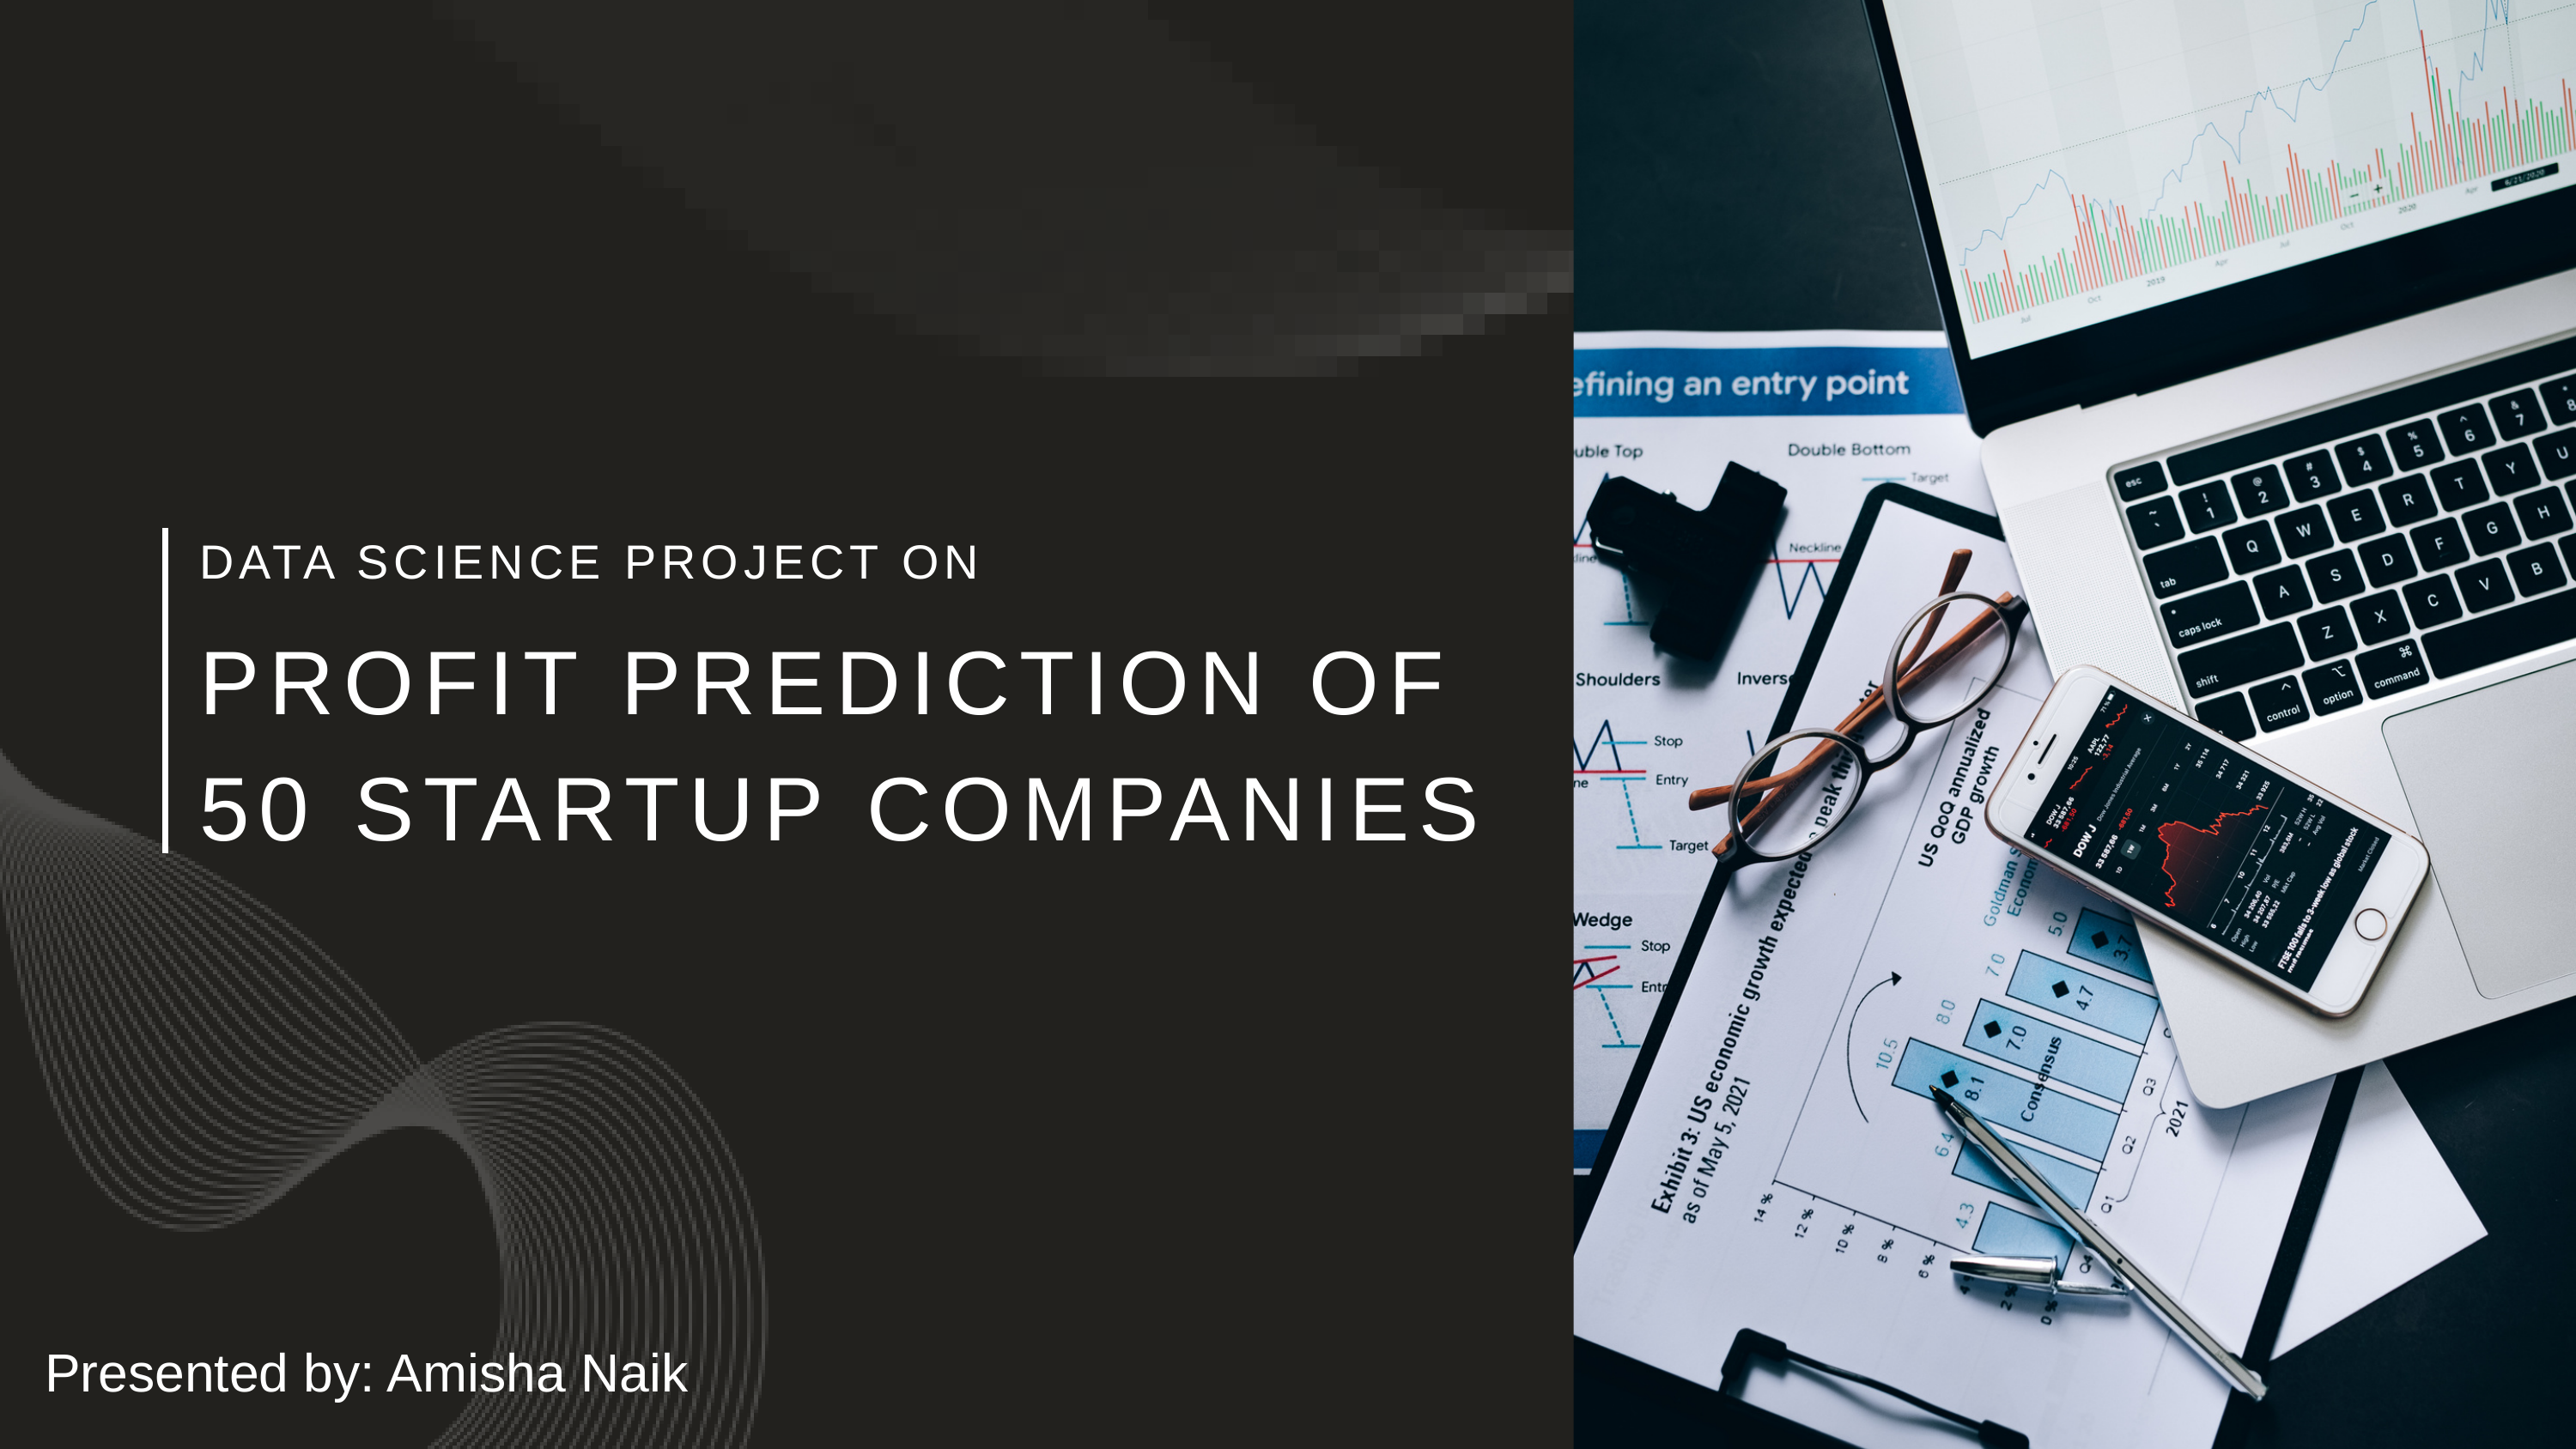

DATA SCIENCE PROJECT ON

PROFIT PREDICTION OF 50 STARTUP COMPANIES
Presented by: Amisha Naik